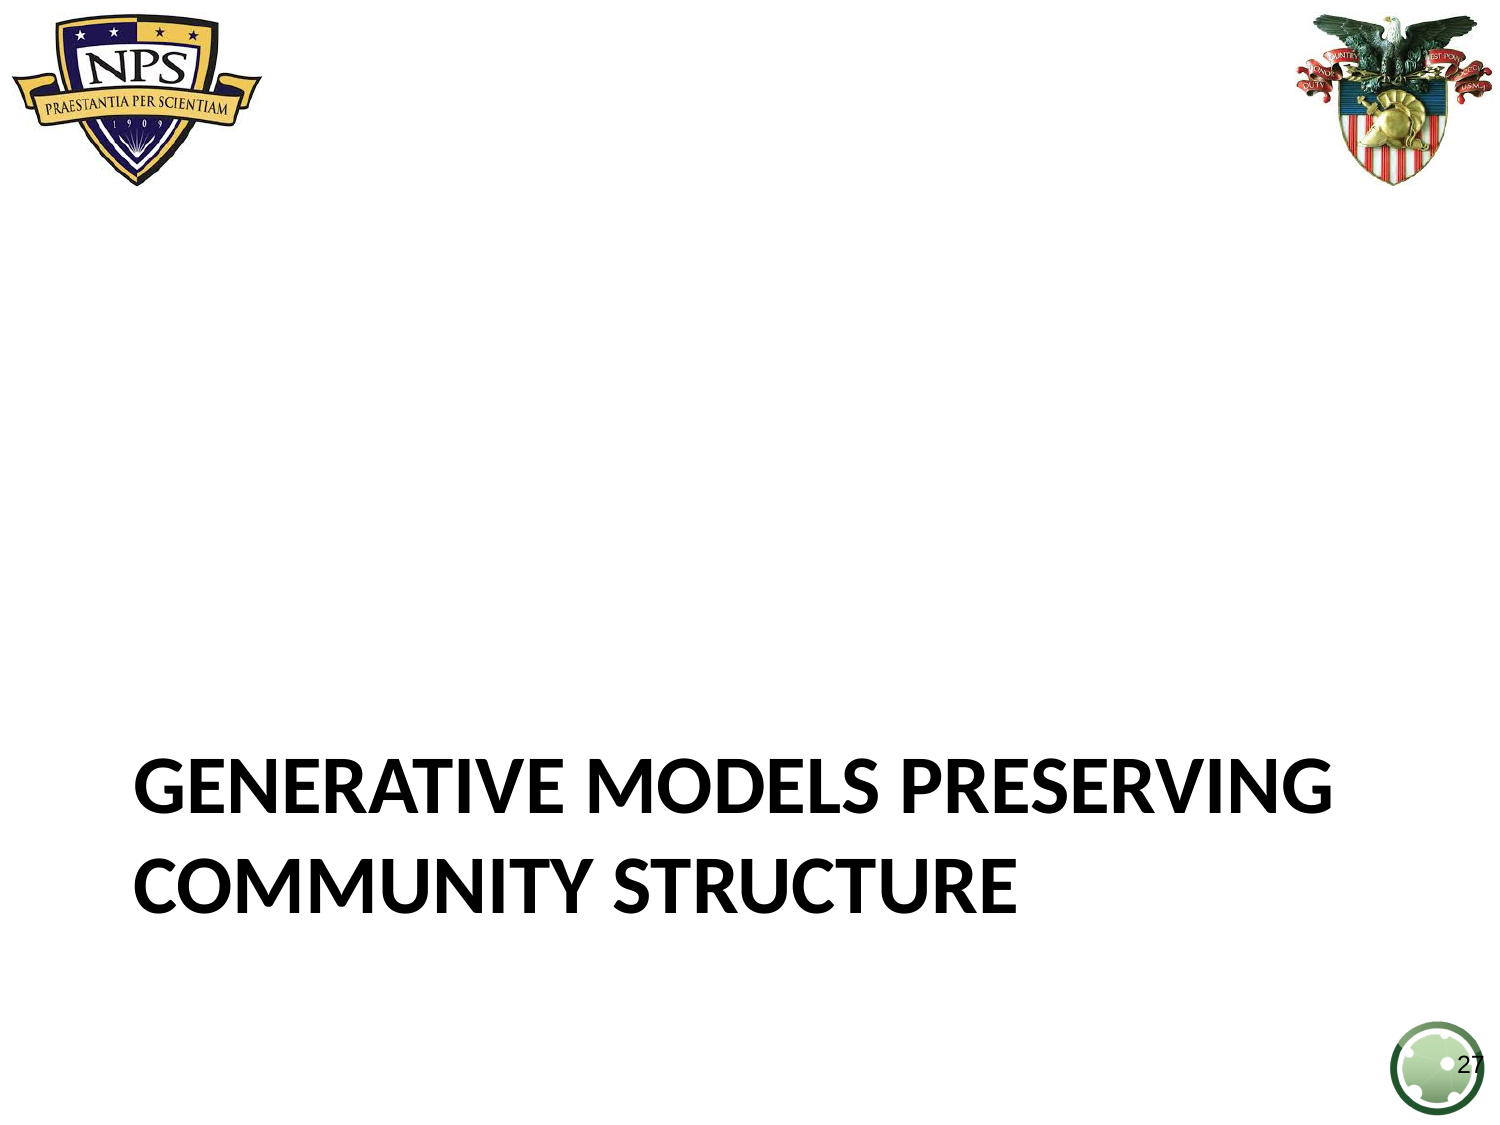

# Generative models preserving community structure
27